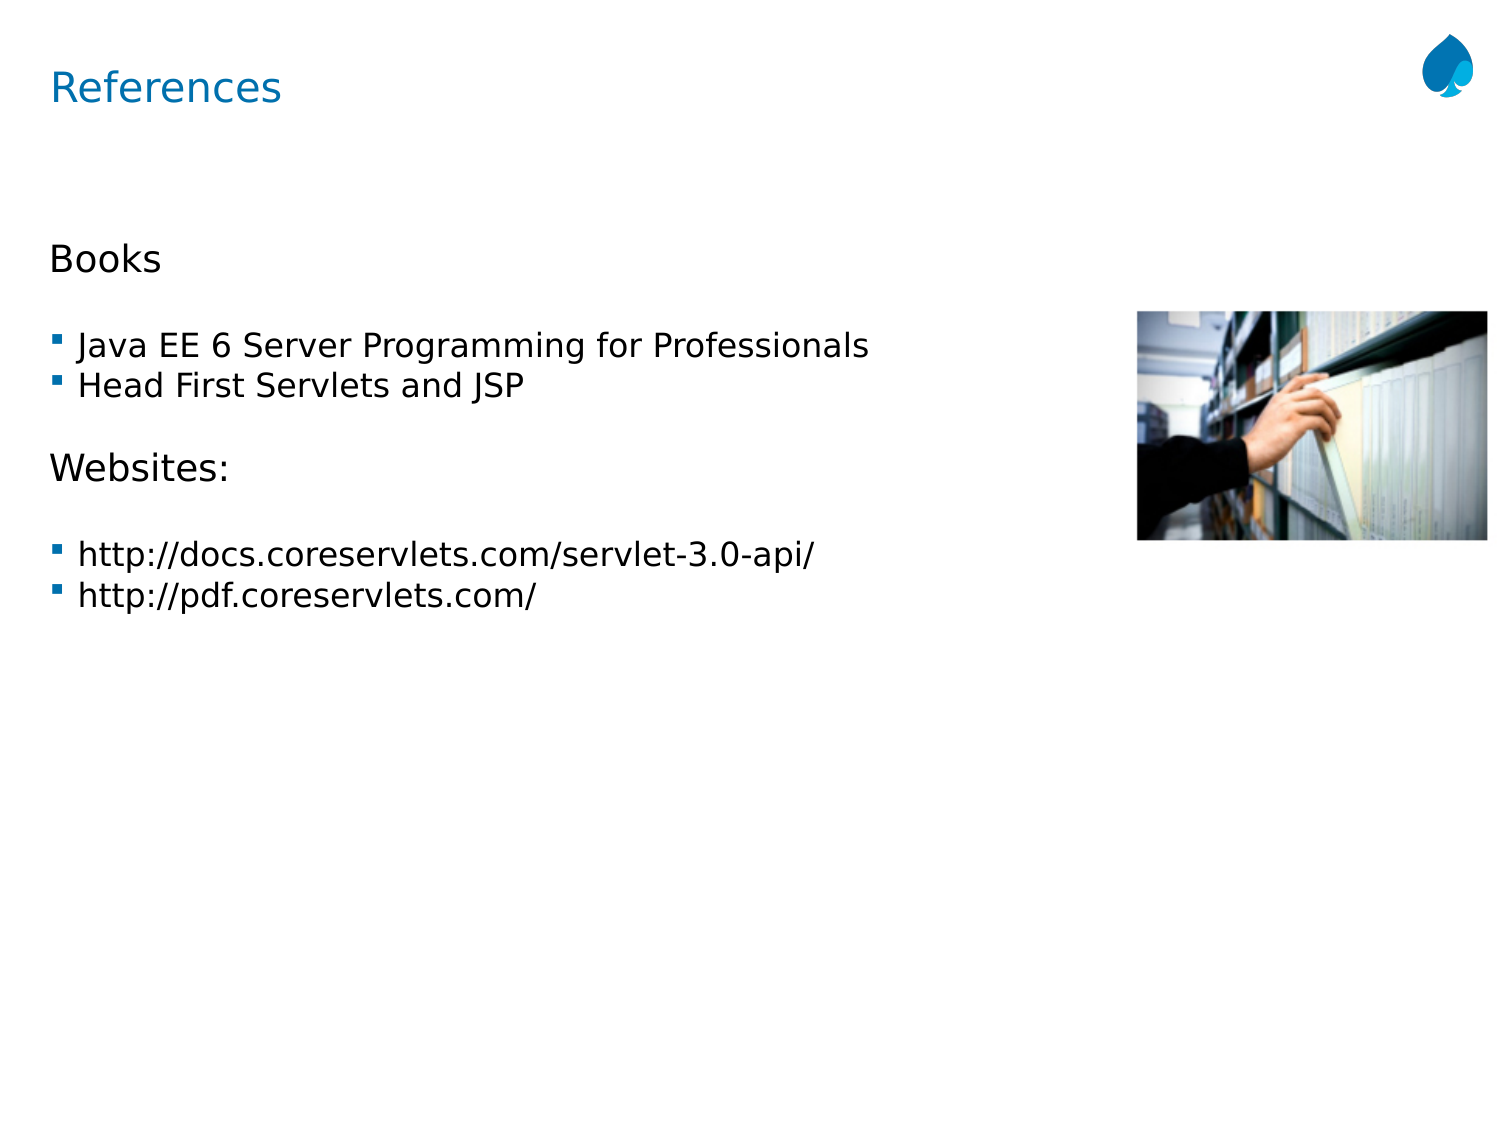

# References
Books

Java EE 6 Server Programming for Professionals
Head First Servlets and JSP

Websites:

http://docs.coreservlets.com/servlet-3.0-api/
http://pdf.coreservlets.com/